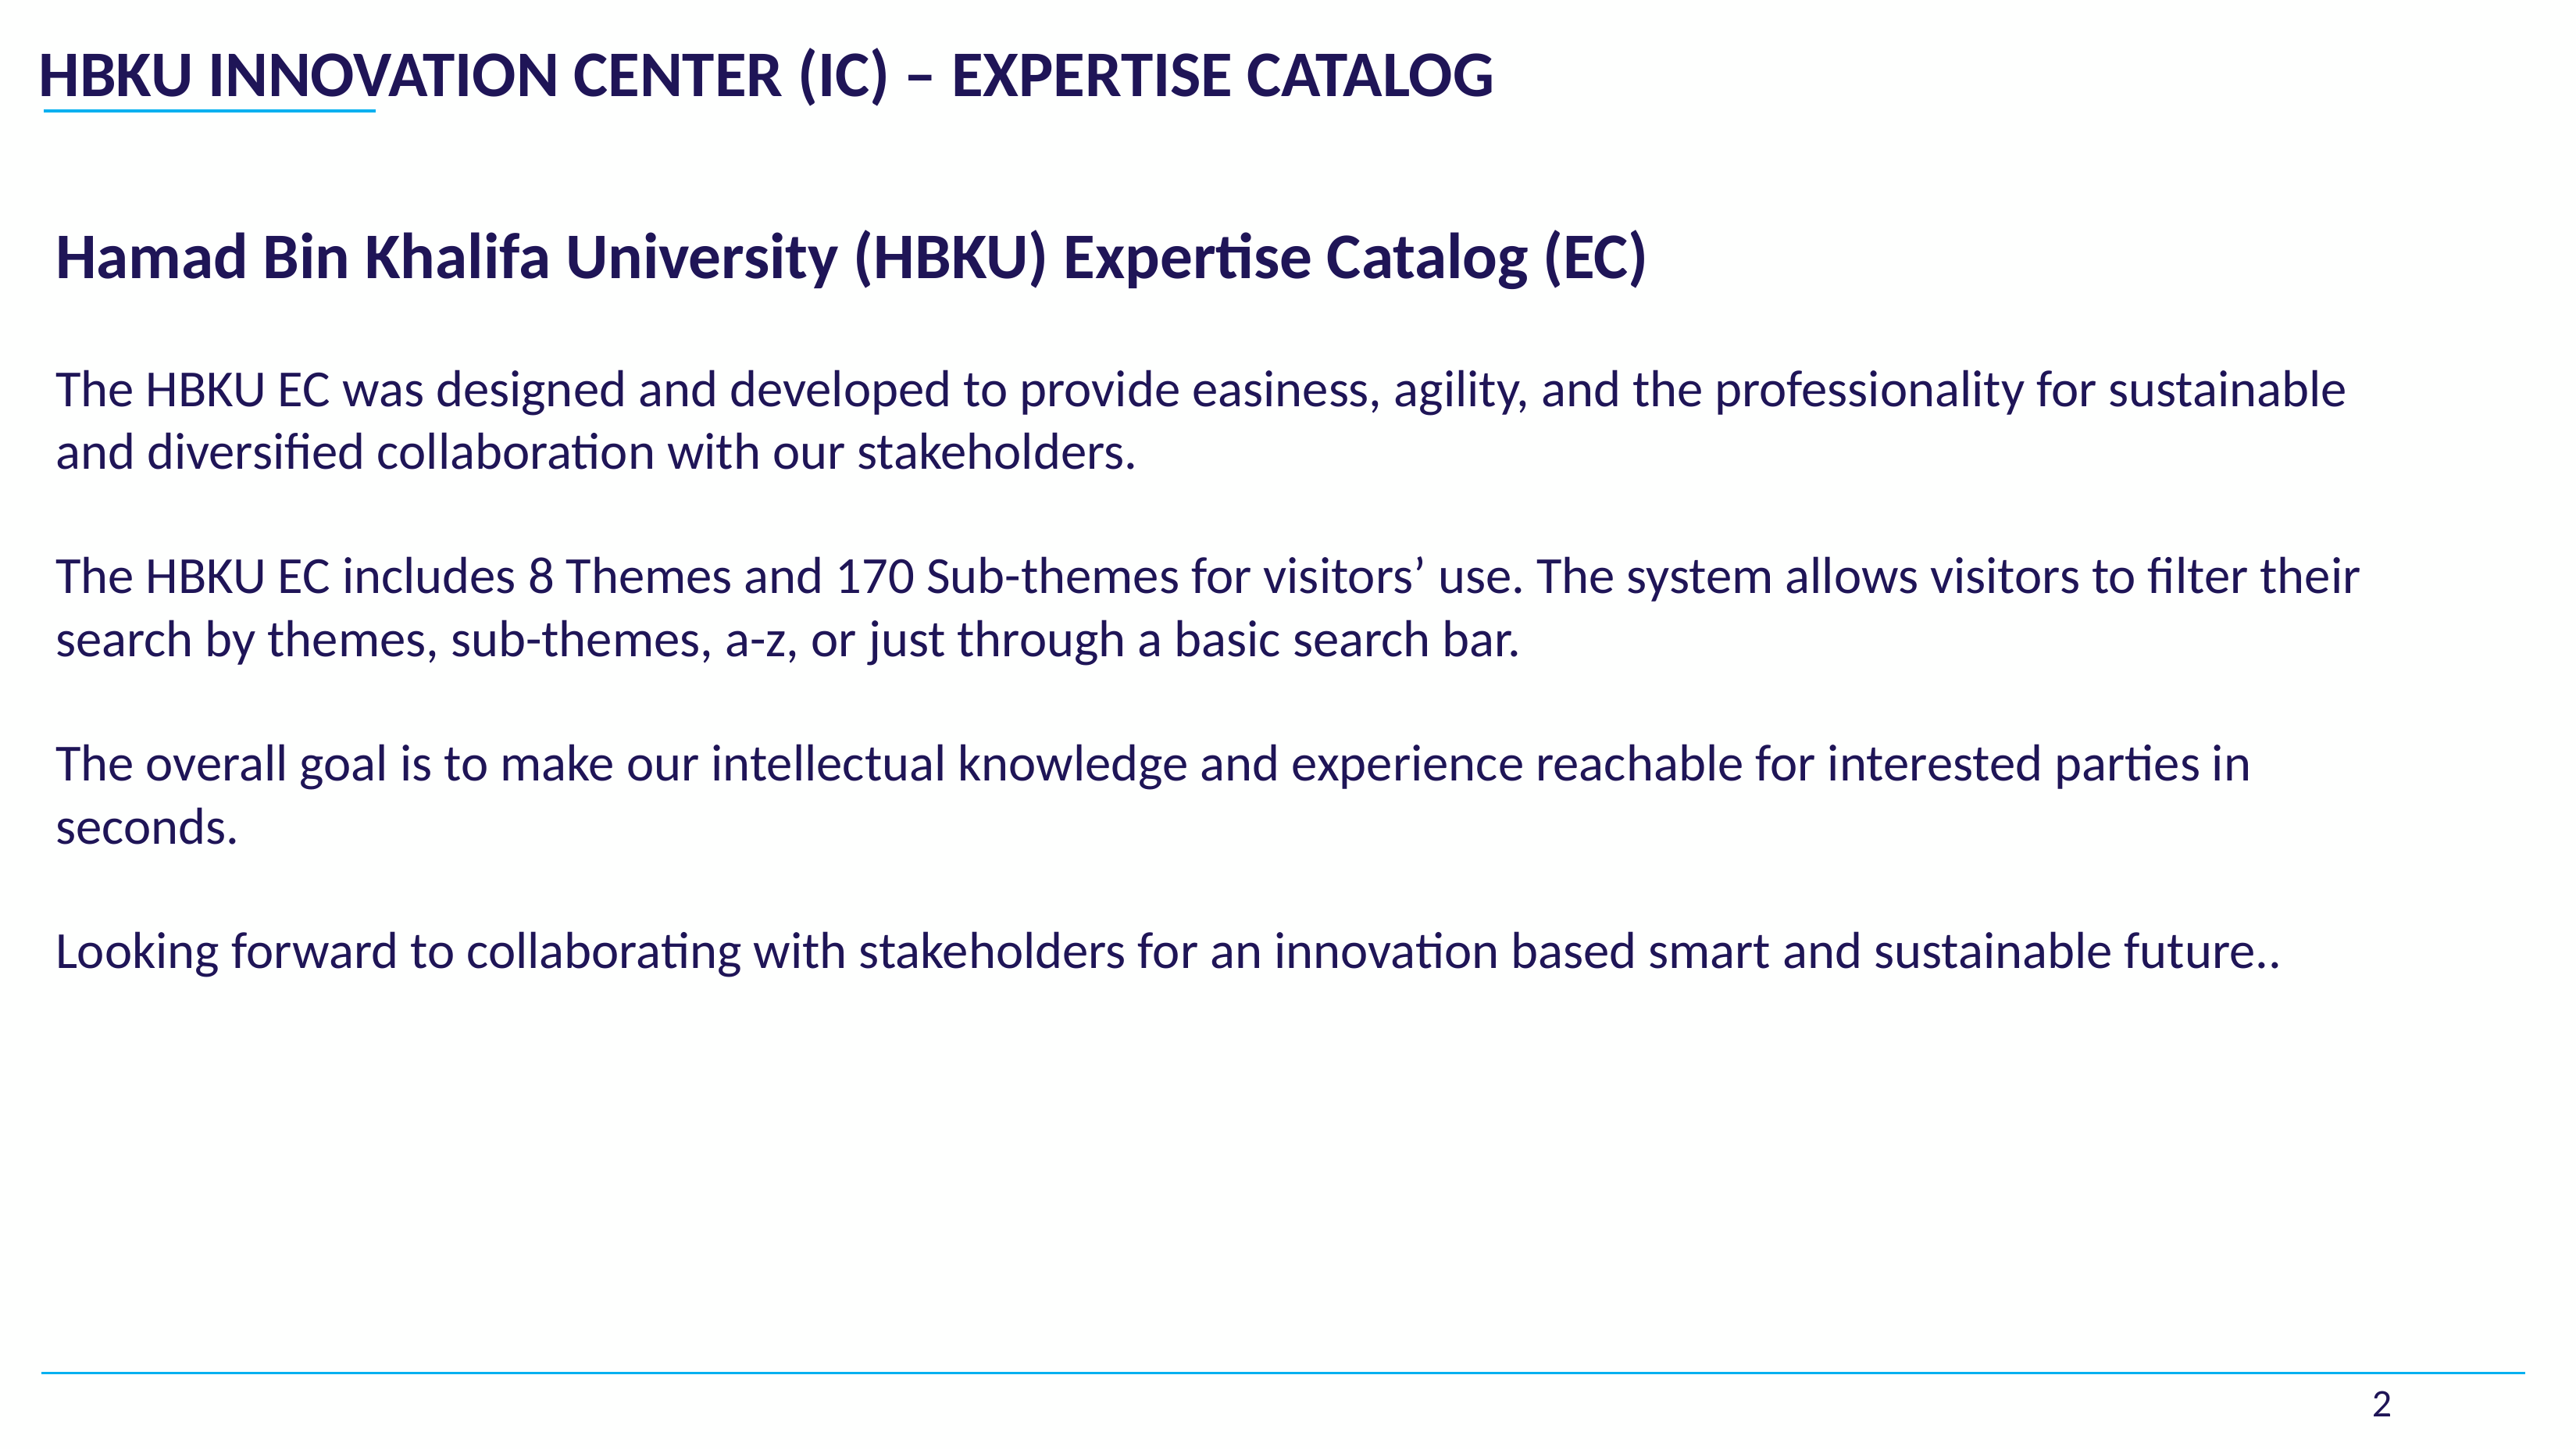

HBKU INNOVATION CENTER (IC) – EXPERTISE CATALOG
Hamad Bin Khalifa University (HBKU) Expertise Catalog (EC)

The HBKU EC was designed and developed to provide easiness, agility, and the professionality for sustainable and diversified collaboration with our stakeholders.

The HBKU EC includes 8 Themes and 170 Sub-themes for visitors’ use. The system allows visitors to filter their search by themes, sub-themes, a-z, or just through a basic search bar.

The overall goal is to make our intellectual knowledge and experience reachable for interested parties in seconds.

Looking forward to collaborating with stakeholders for an innovation based smart and sustainable future..

2